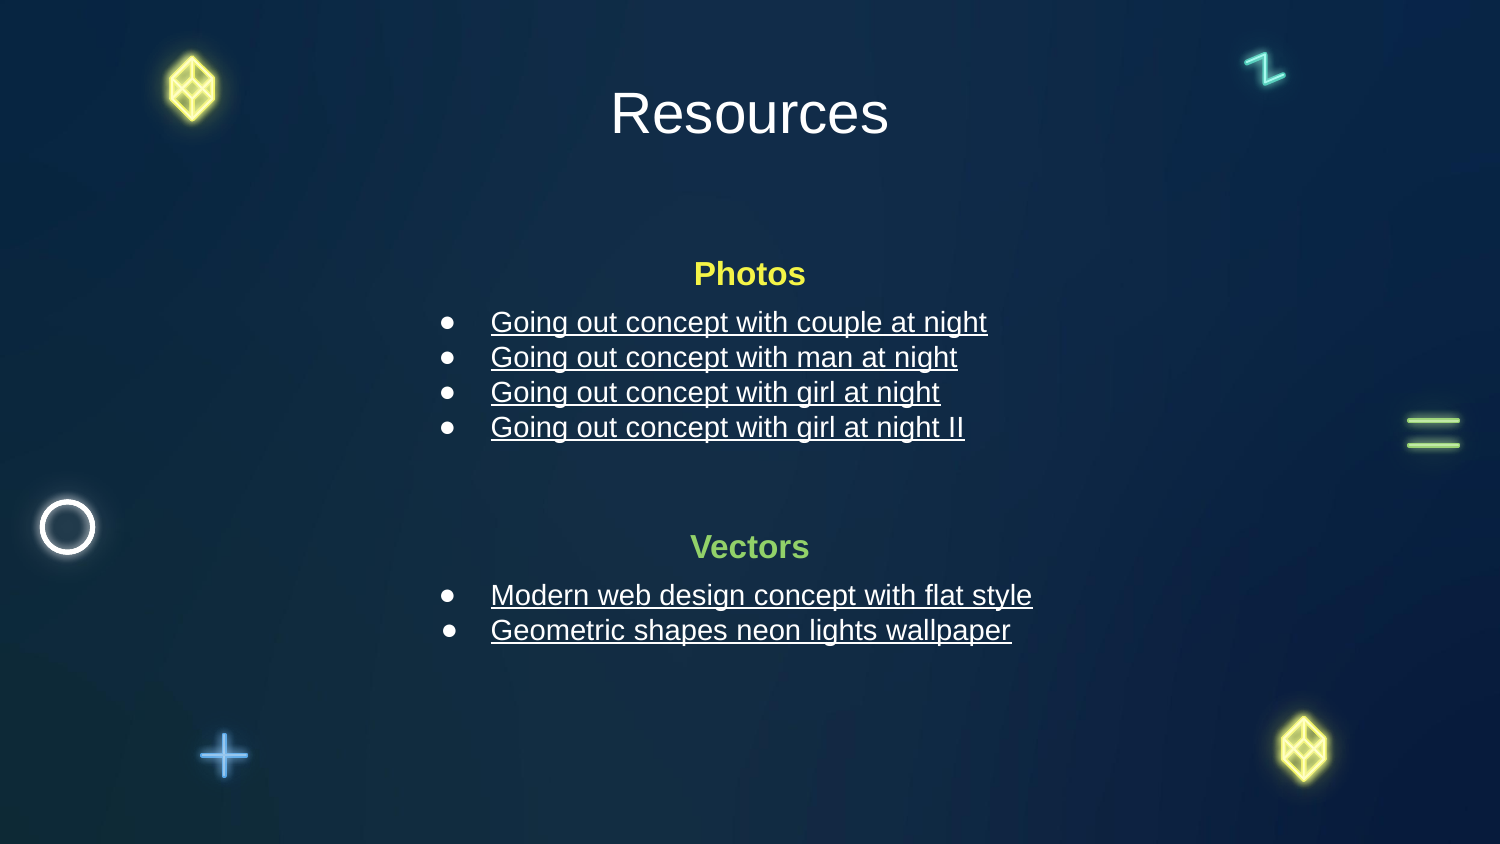

# Resources
Photos
Going out concept with couple at night
Going out concept with man at night
Going out concept with girl at night
Going out concept with girl at night II
Vectors
Modern web design concept with flat style
Geometric shapes neon lights wallpaper